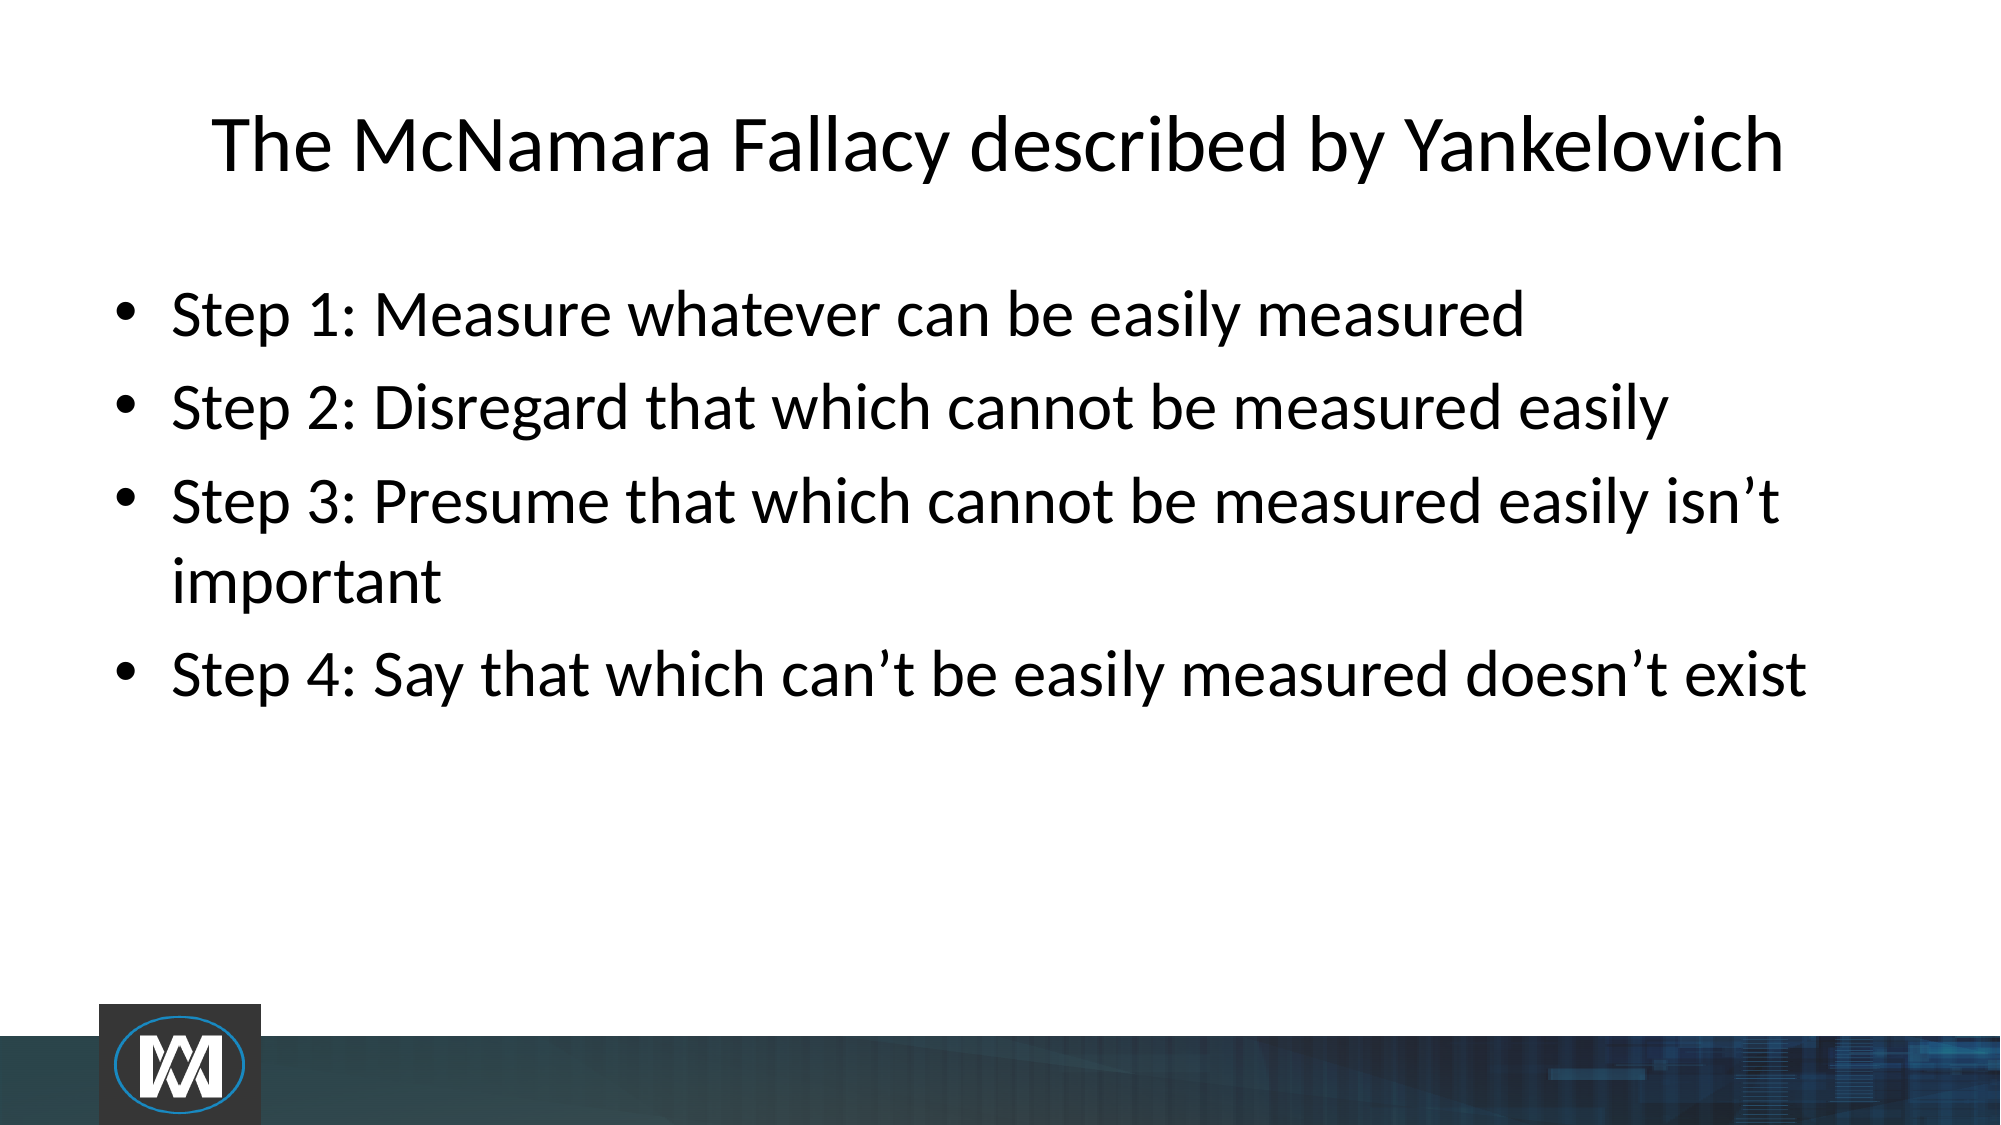

# The McNamara Fallacy described by Yankelovich
Step 1: Measure whatever can be easily measured
Step 2: Disregard that which cannot be measured easily
Step 3: Presume that which cannot be measured easily isn’t important
Step 4: Say that which can’t be easily measured doesn’t exist